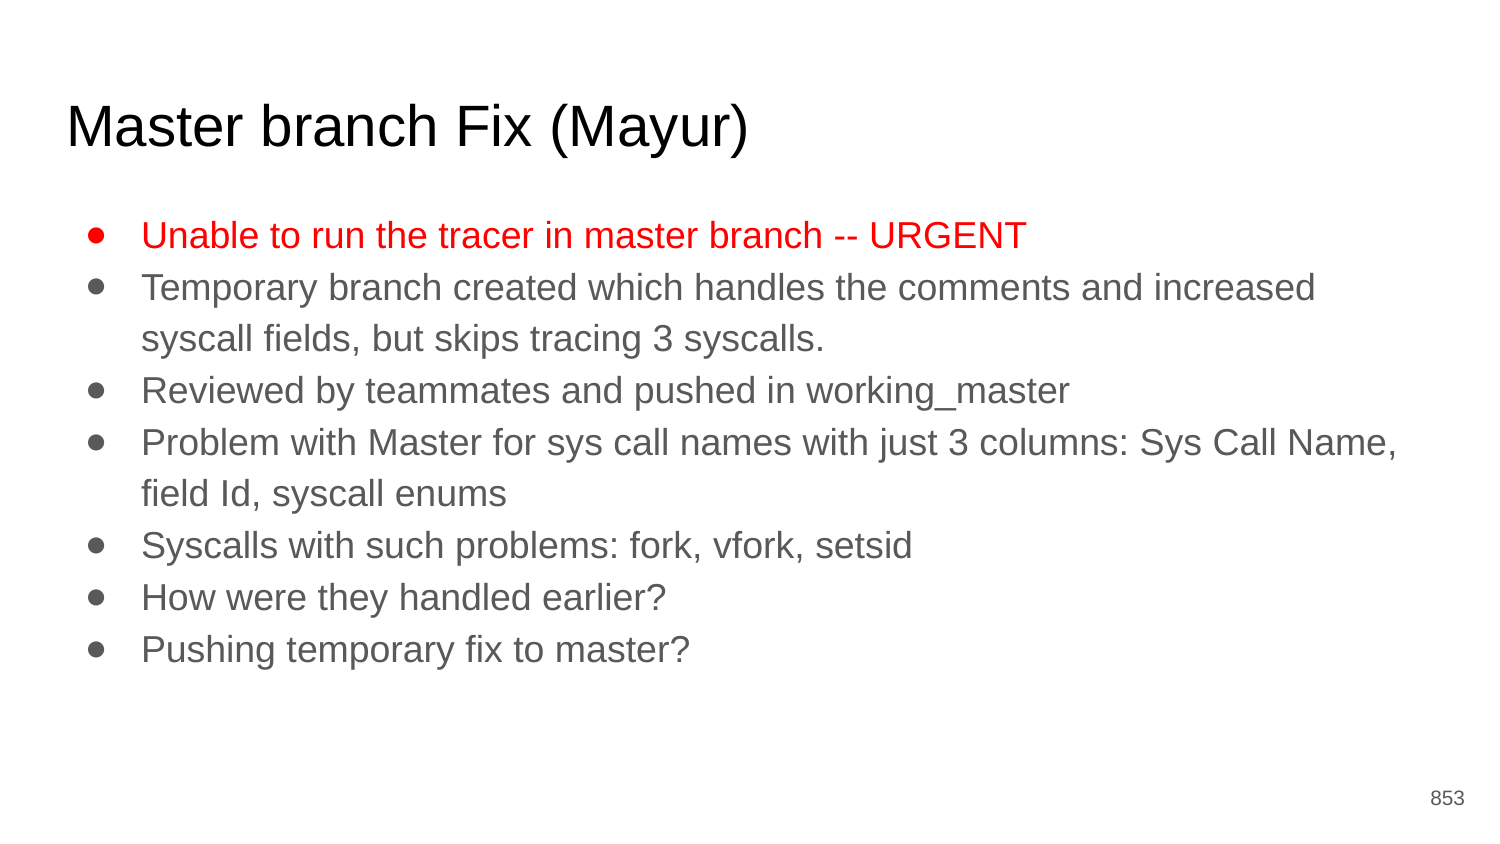

# Master branch Fix (Mayur)
Unable to run the tracer in master branch -- URGENT
Temporary branch created which handles the comments and increased syscall fields, but skips tracing 3 syscalls.
Reviewed by teammates and pushed in working_master
Problem with Master for sys call names with just 3 columns: Sys Call Name, field Id, syscall enums
Syscalls with such problems: fork, vfork, setsid
How were they handled earlier?
Pushing temporary fix to master?
853